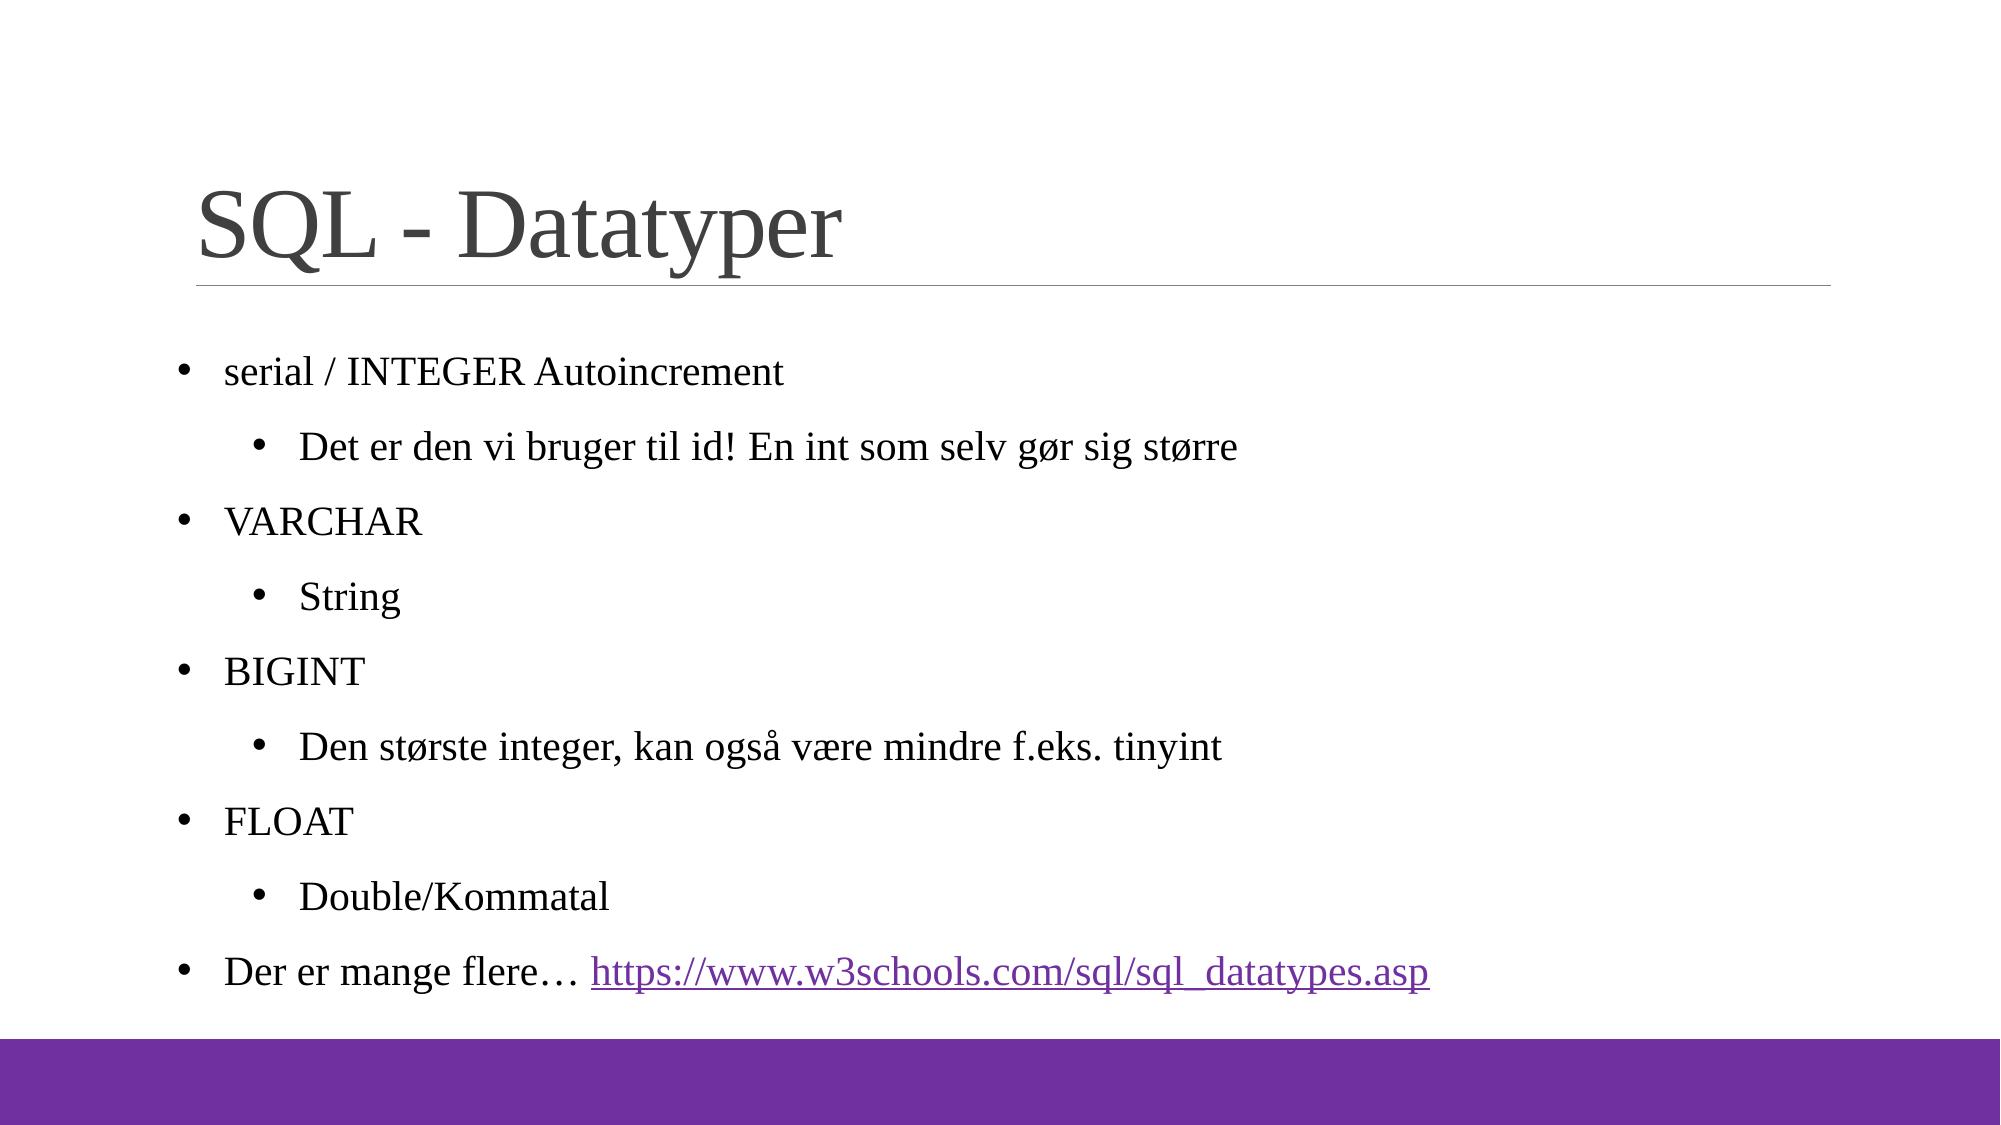

# SQL - Datatyper
serial / INTEGER Autoincrement
Det er den vi bruger til id! En int som selv gør sig større
VARCHAR
String
BIGINT
Den største integer, kan også være mindre f.eks. tinyint
FLOAT
Double/Kommatal
Der er mange flere… https://www.w3schools.com/sql/sql_datatypes.asp